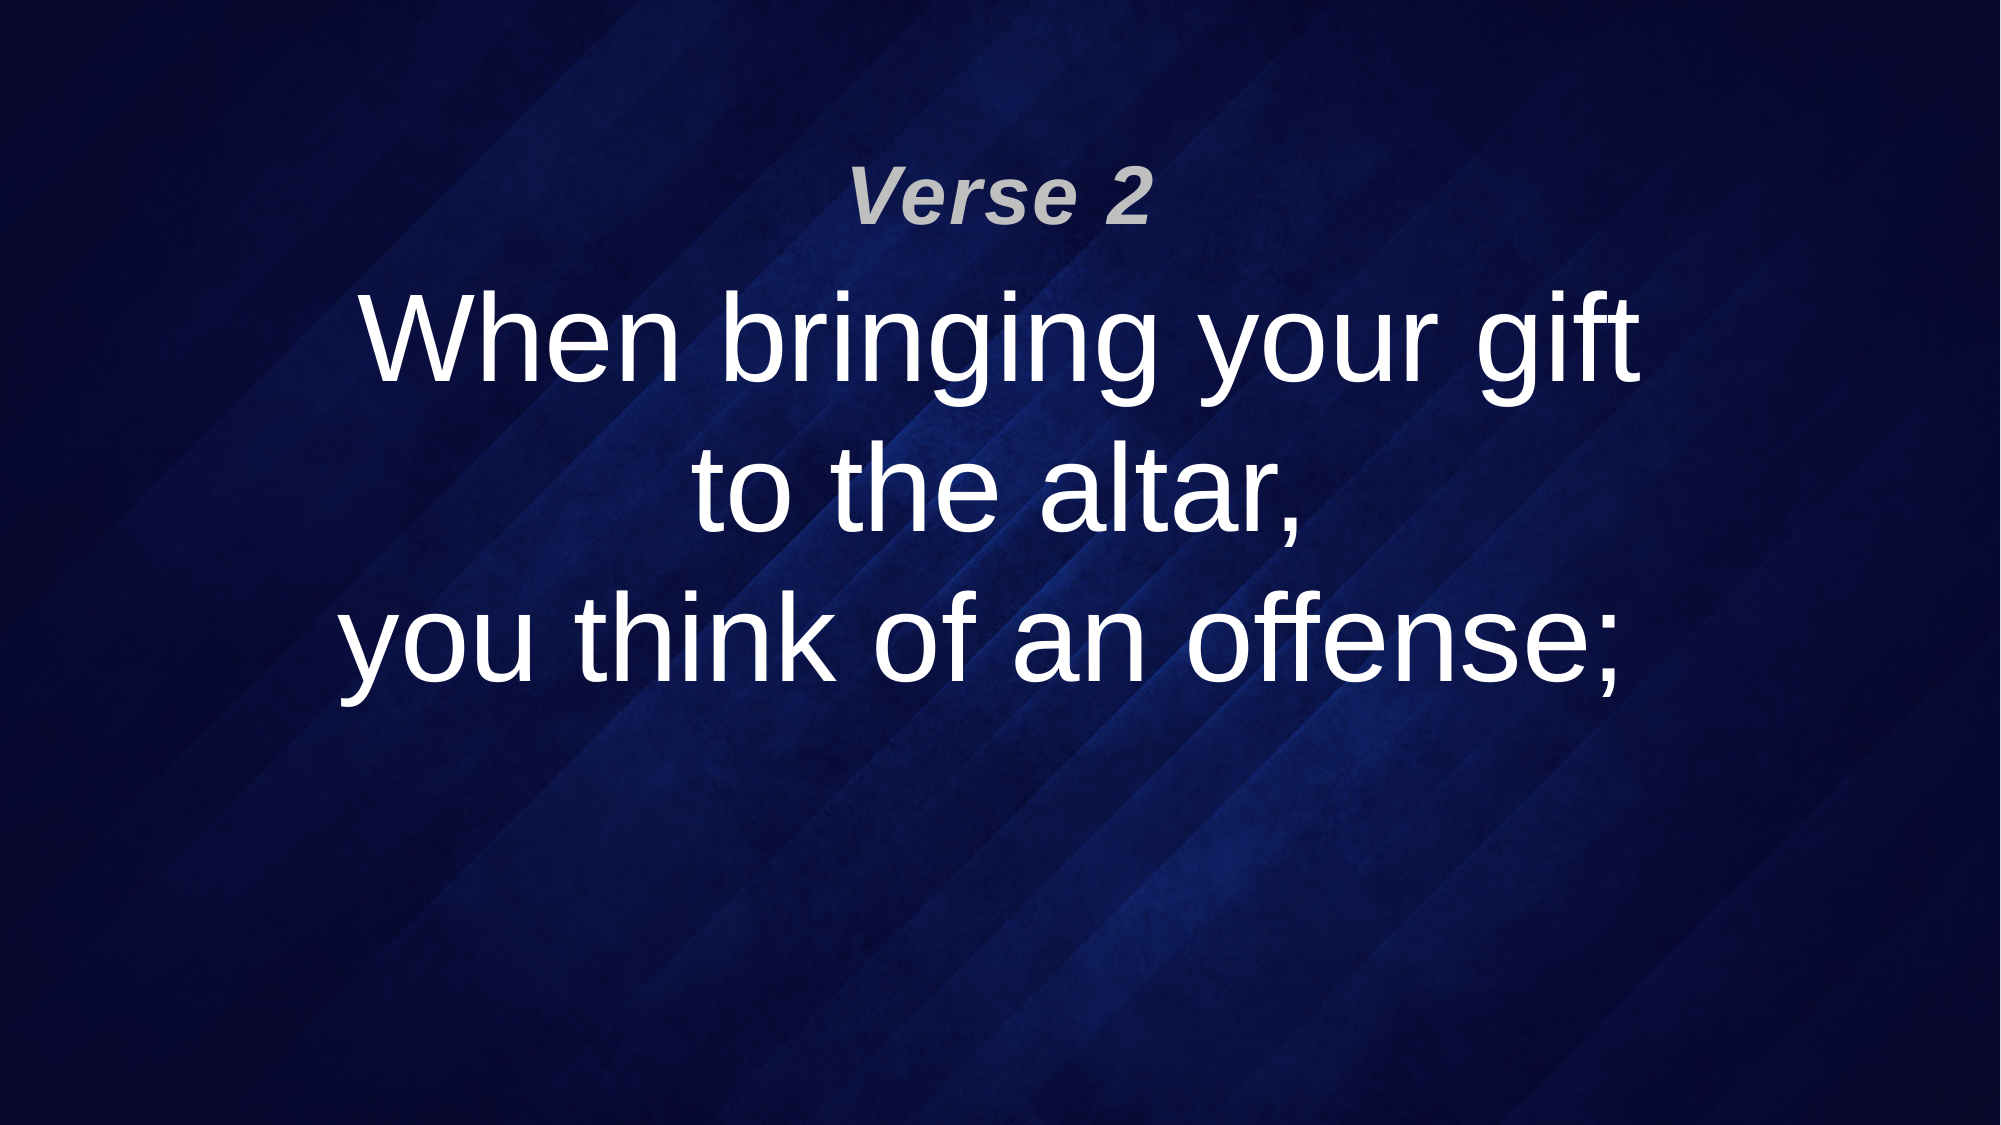

Verse 2
# When bringing your gift to the altar, you think of an offense;